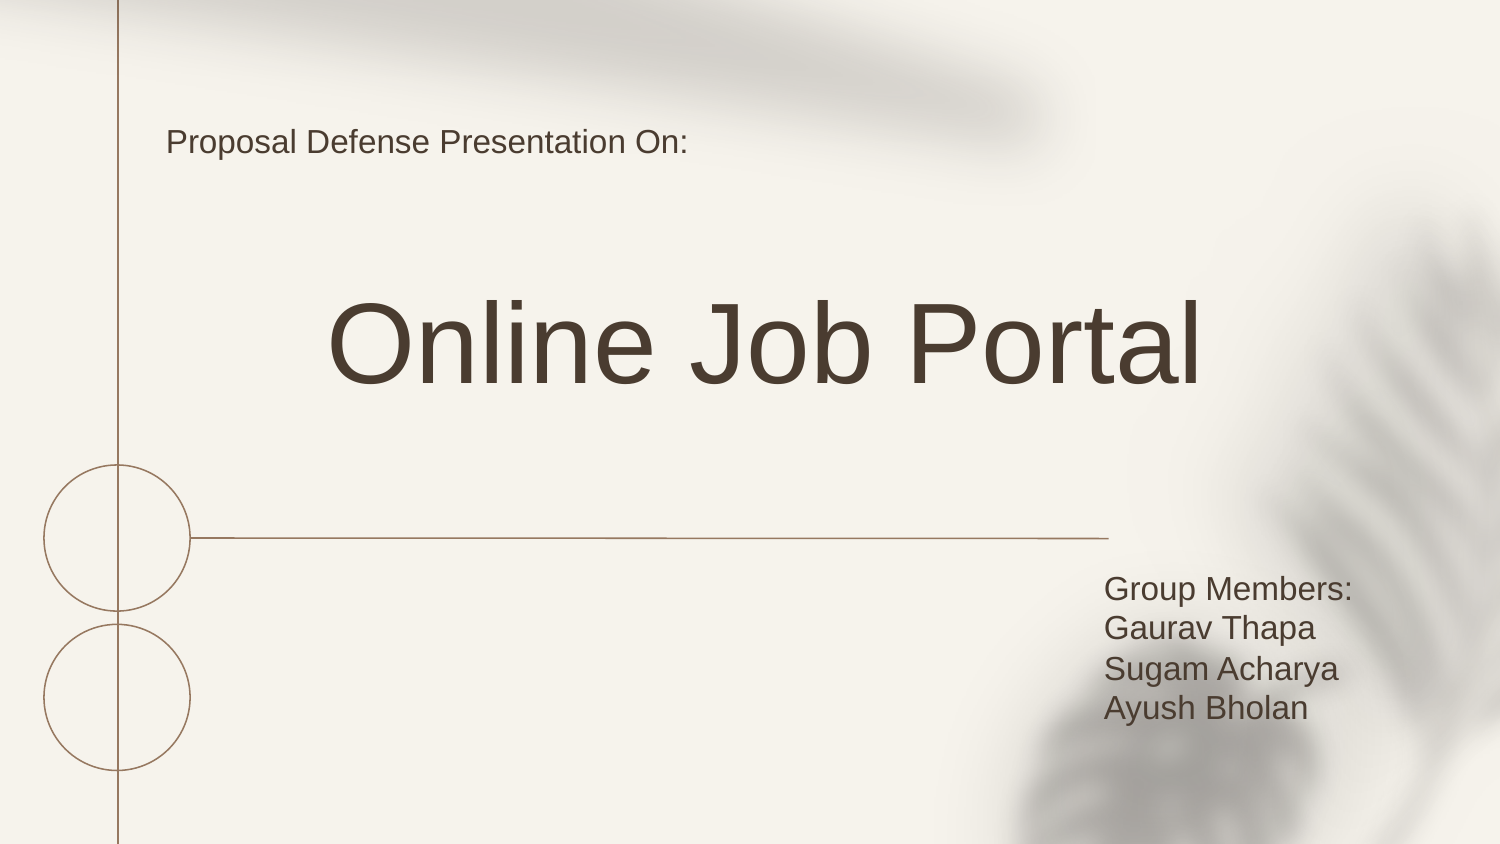

Proposal Defense Presentation On:
# Online Job Portal
Group Members:
Gaurav Thapa
Sugam Acharya
Ayush Bholan